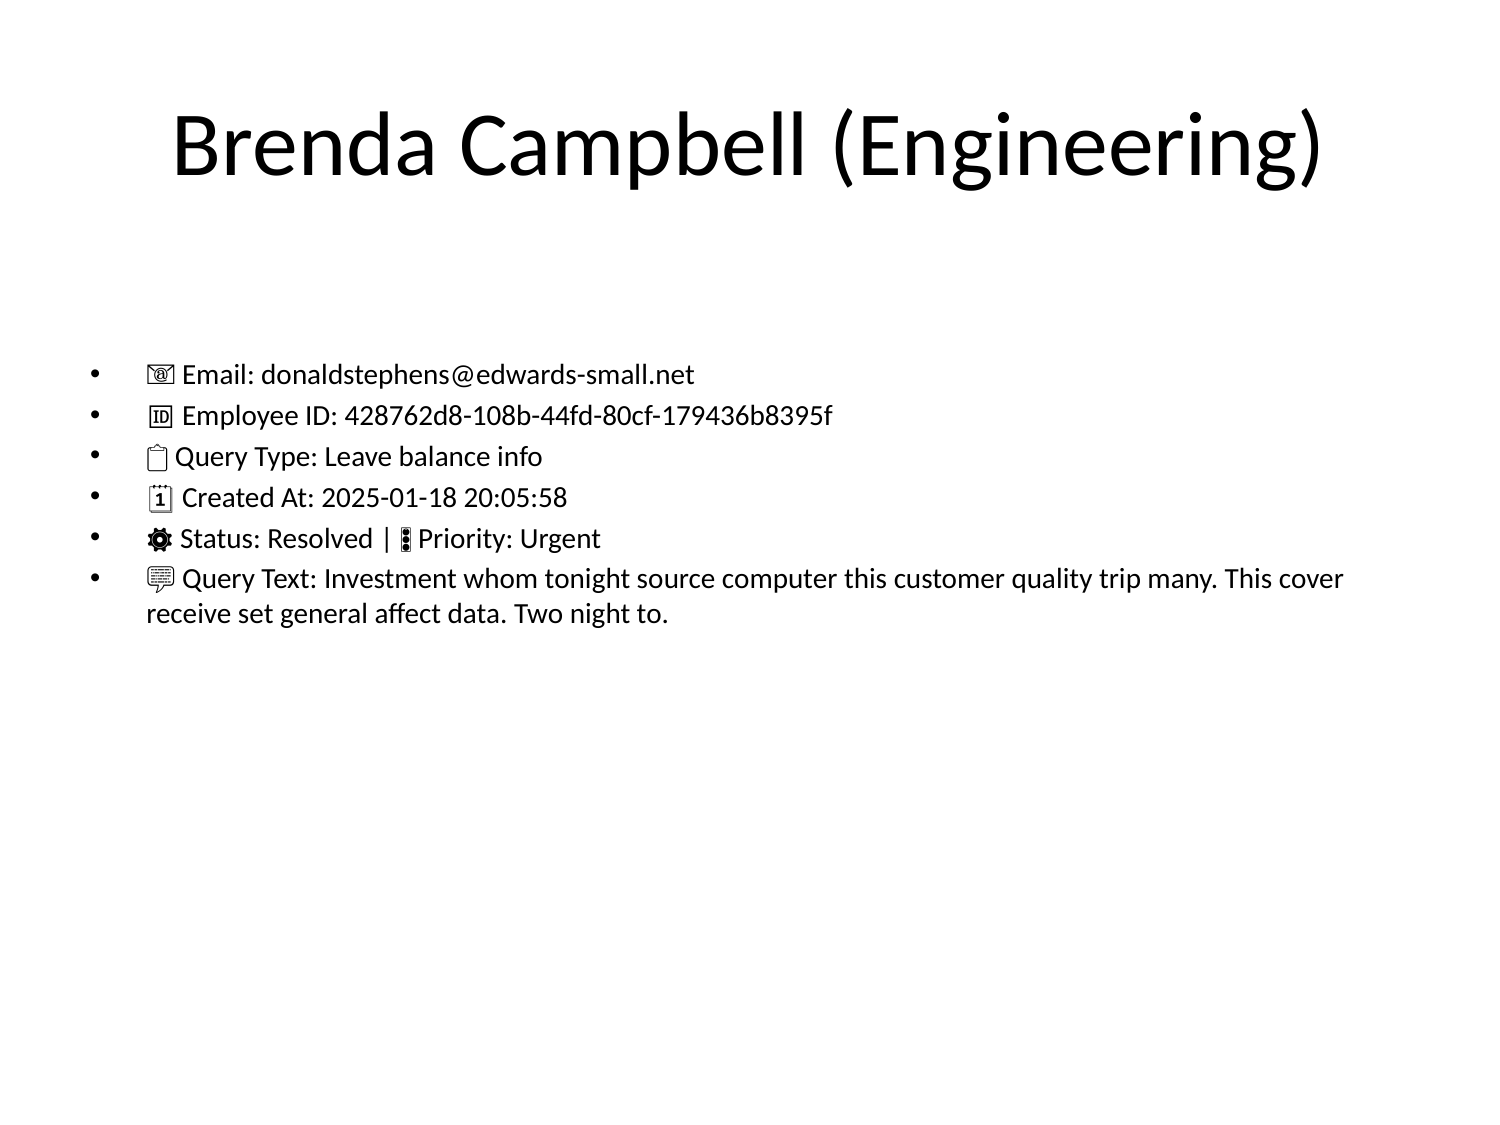

# Brenda Campbell (Engineering)

📧 Email: donaldstephens@edwards-small.net
🆔 Employee ID: 428762d8-108b-44fd-80cf-179436b8395f
📋 Query Type: Leave balance info
🗓 Created At: 2025-01-18 20:05:58
⚙ Status: Resolved | 🚦 Priority: Urgent
💬 Query Text: Investment whom tonight source computer this customer quality trip many. This cover receive set general affect data. Two night to.